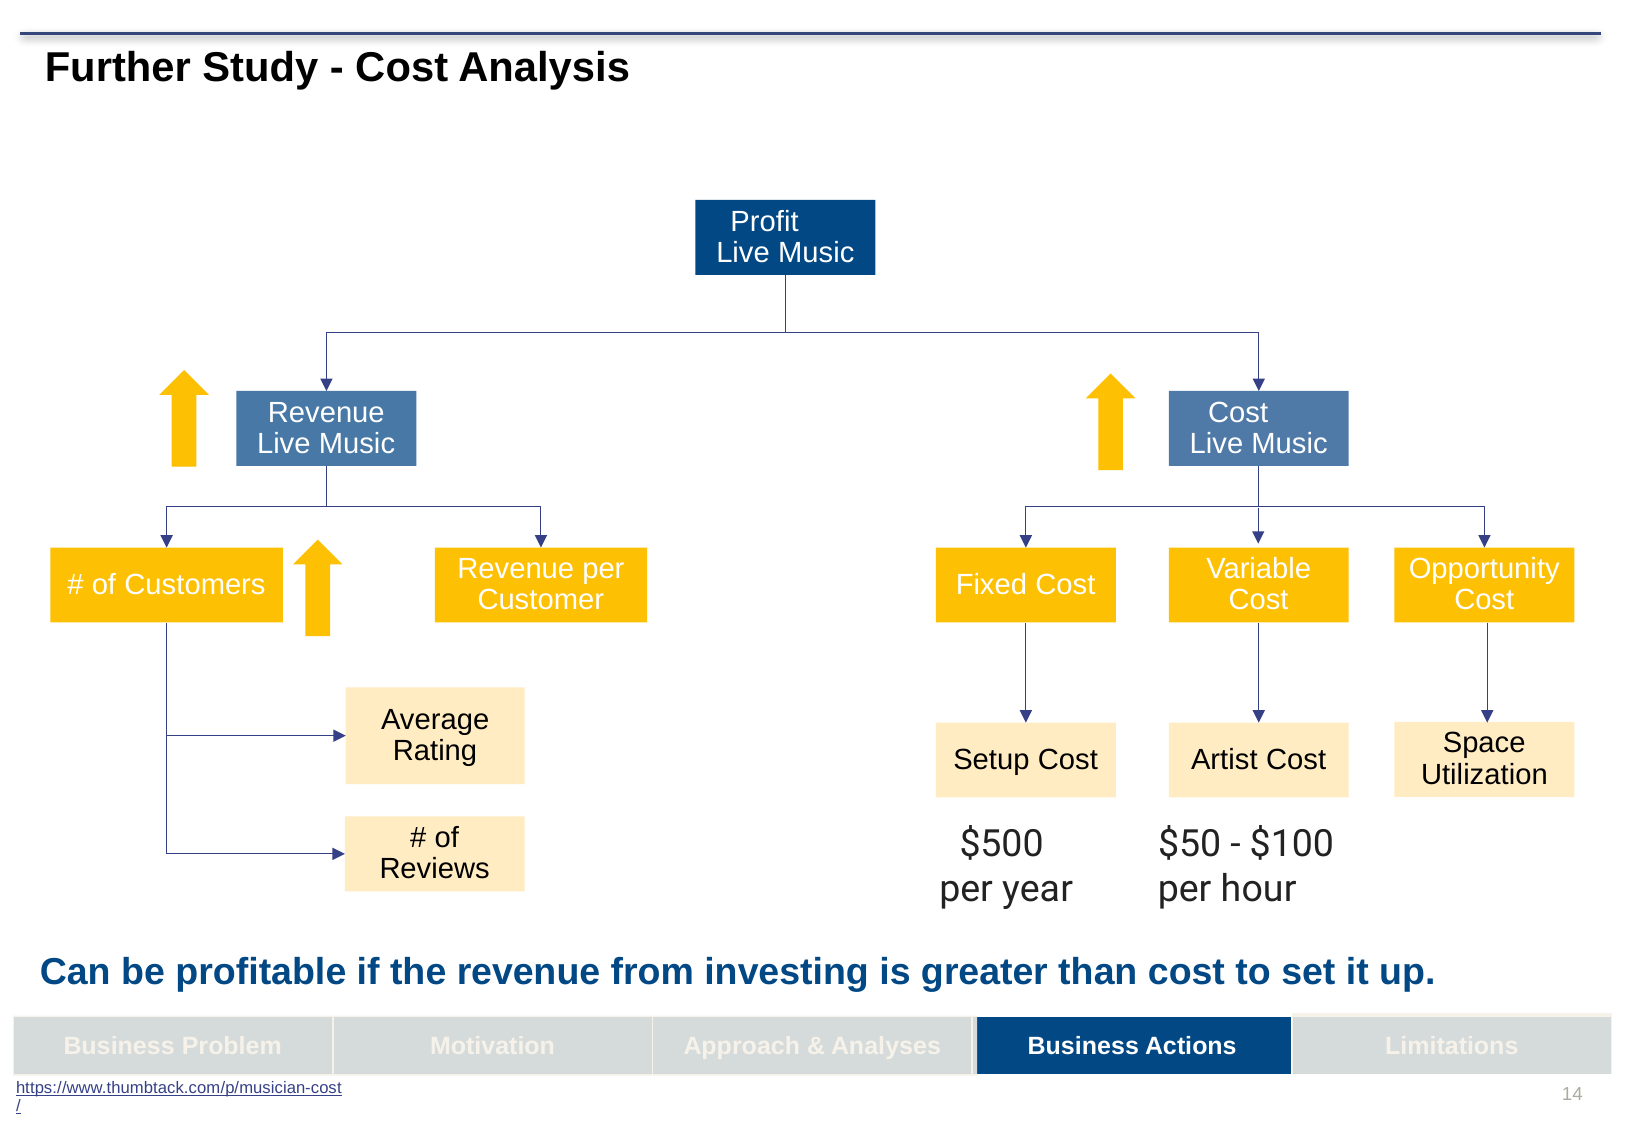

Further Study - Cost Analysis
Profit      Live Music

Revenue Live Music
Cost      Live Music

# of Customers
Revenue per Customer
Fixed Cost
Variable Cost
Opportunity Cost
Average Rating
Space Utilization
Setup Cost
Artist Cost
$50 - $100
per hour
$500
per year
# of Reviews
Can be profitable if the revenue from investing is greater than cost to set it up.

| Business Problem | Motivation | Approach & Analyses | Business Actions | Limitations |
| --- | --- | --- | --- | --- |
https://www.thumbtack.com/p/musician-cost
/